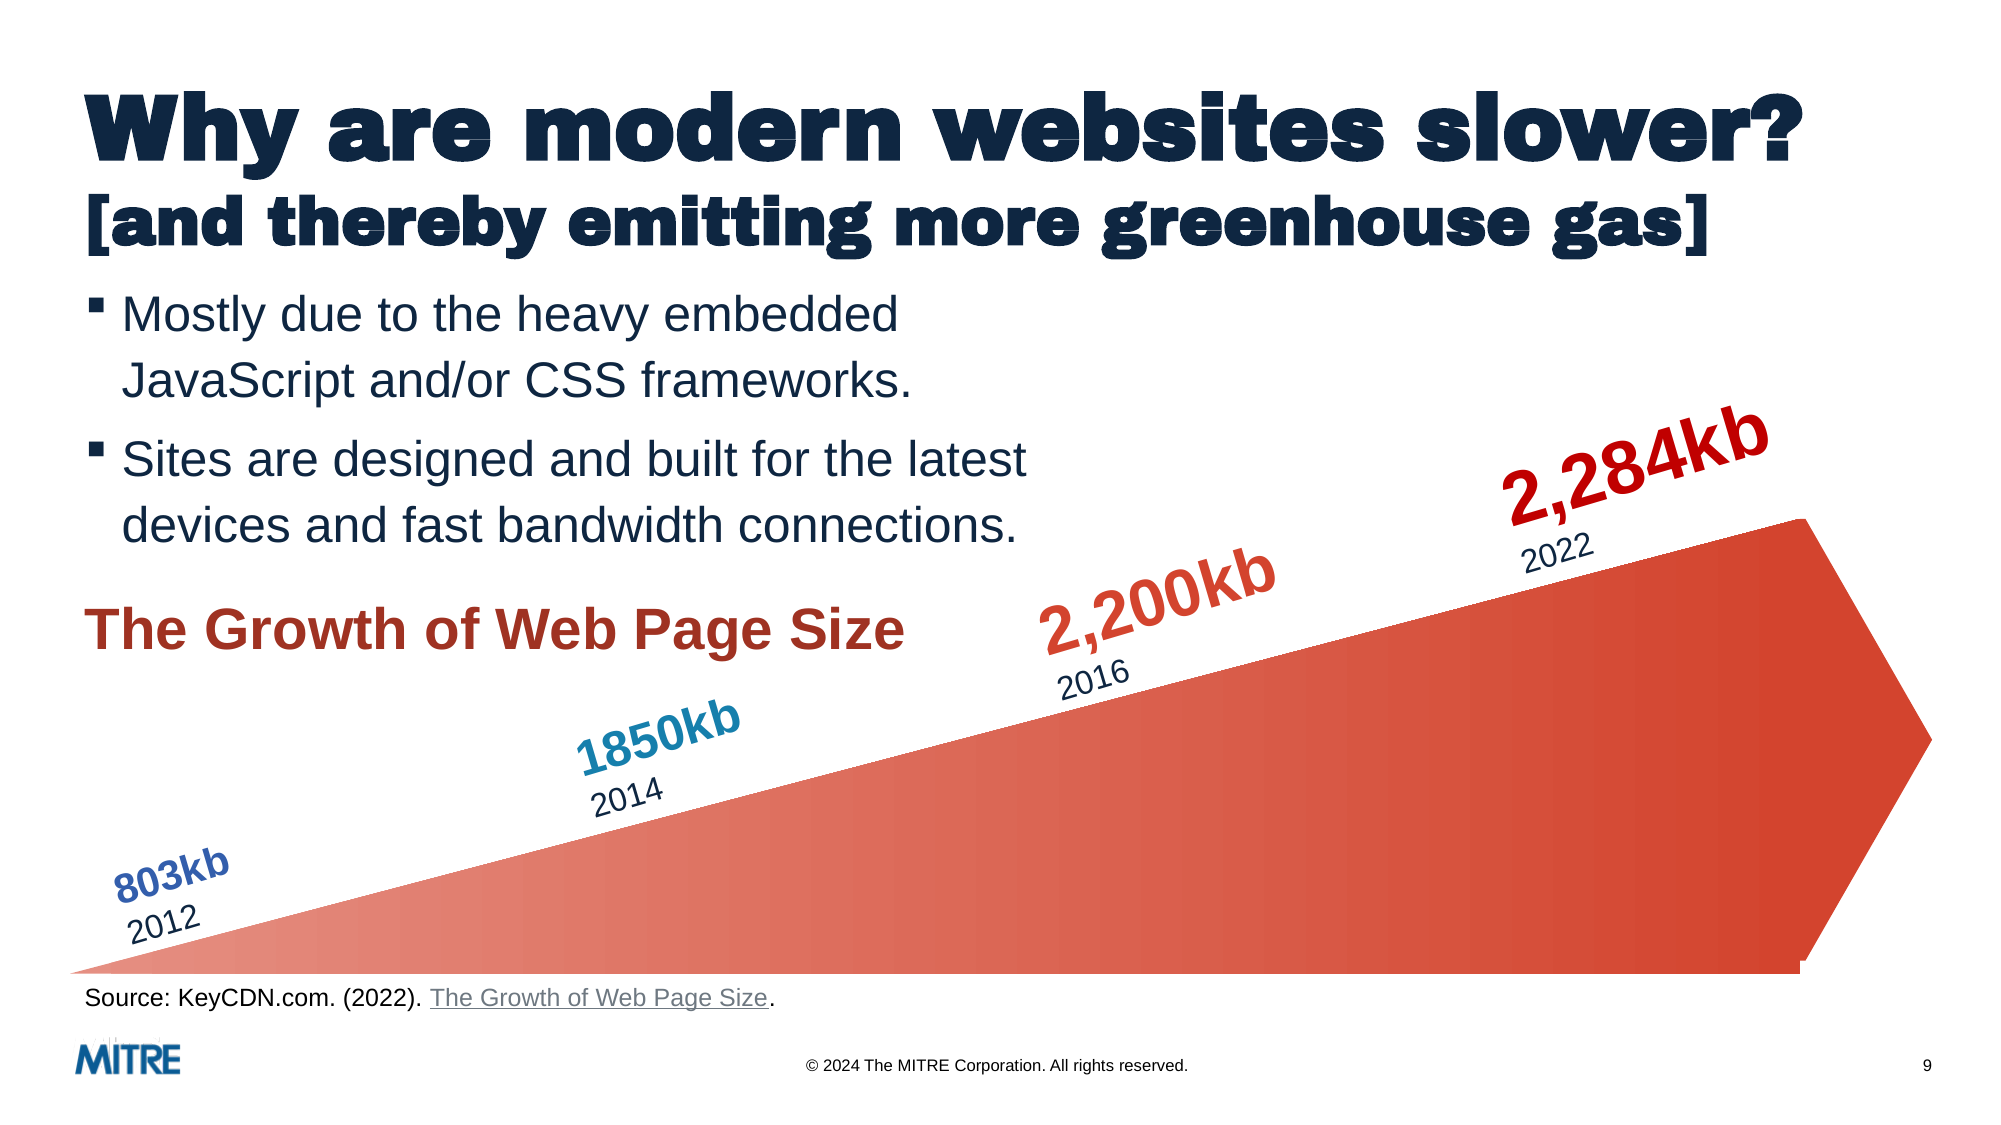

# Why are modern websites slower? [and thereby emitting more greenhouse gas]
Mostly due to the heavy embedded JavaScript and/or CSS frameworks.
Sites are designed and built for the latest devices and fast bandwidth connections.
The Growth of Web Page Size

803kb
2012
1850kb
2014
2,200kb
2016
2,284kb
2022
Source: KeyCDN.com. (2022). The Growth of Web Page Size.
© 2024 The MITRE Corporation. All rights reserved.
9